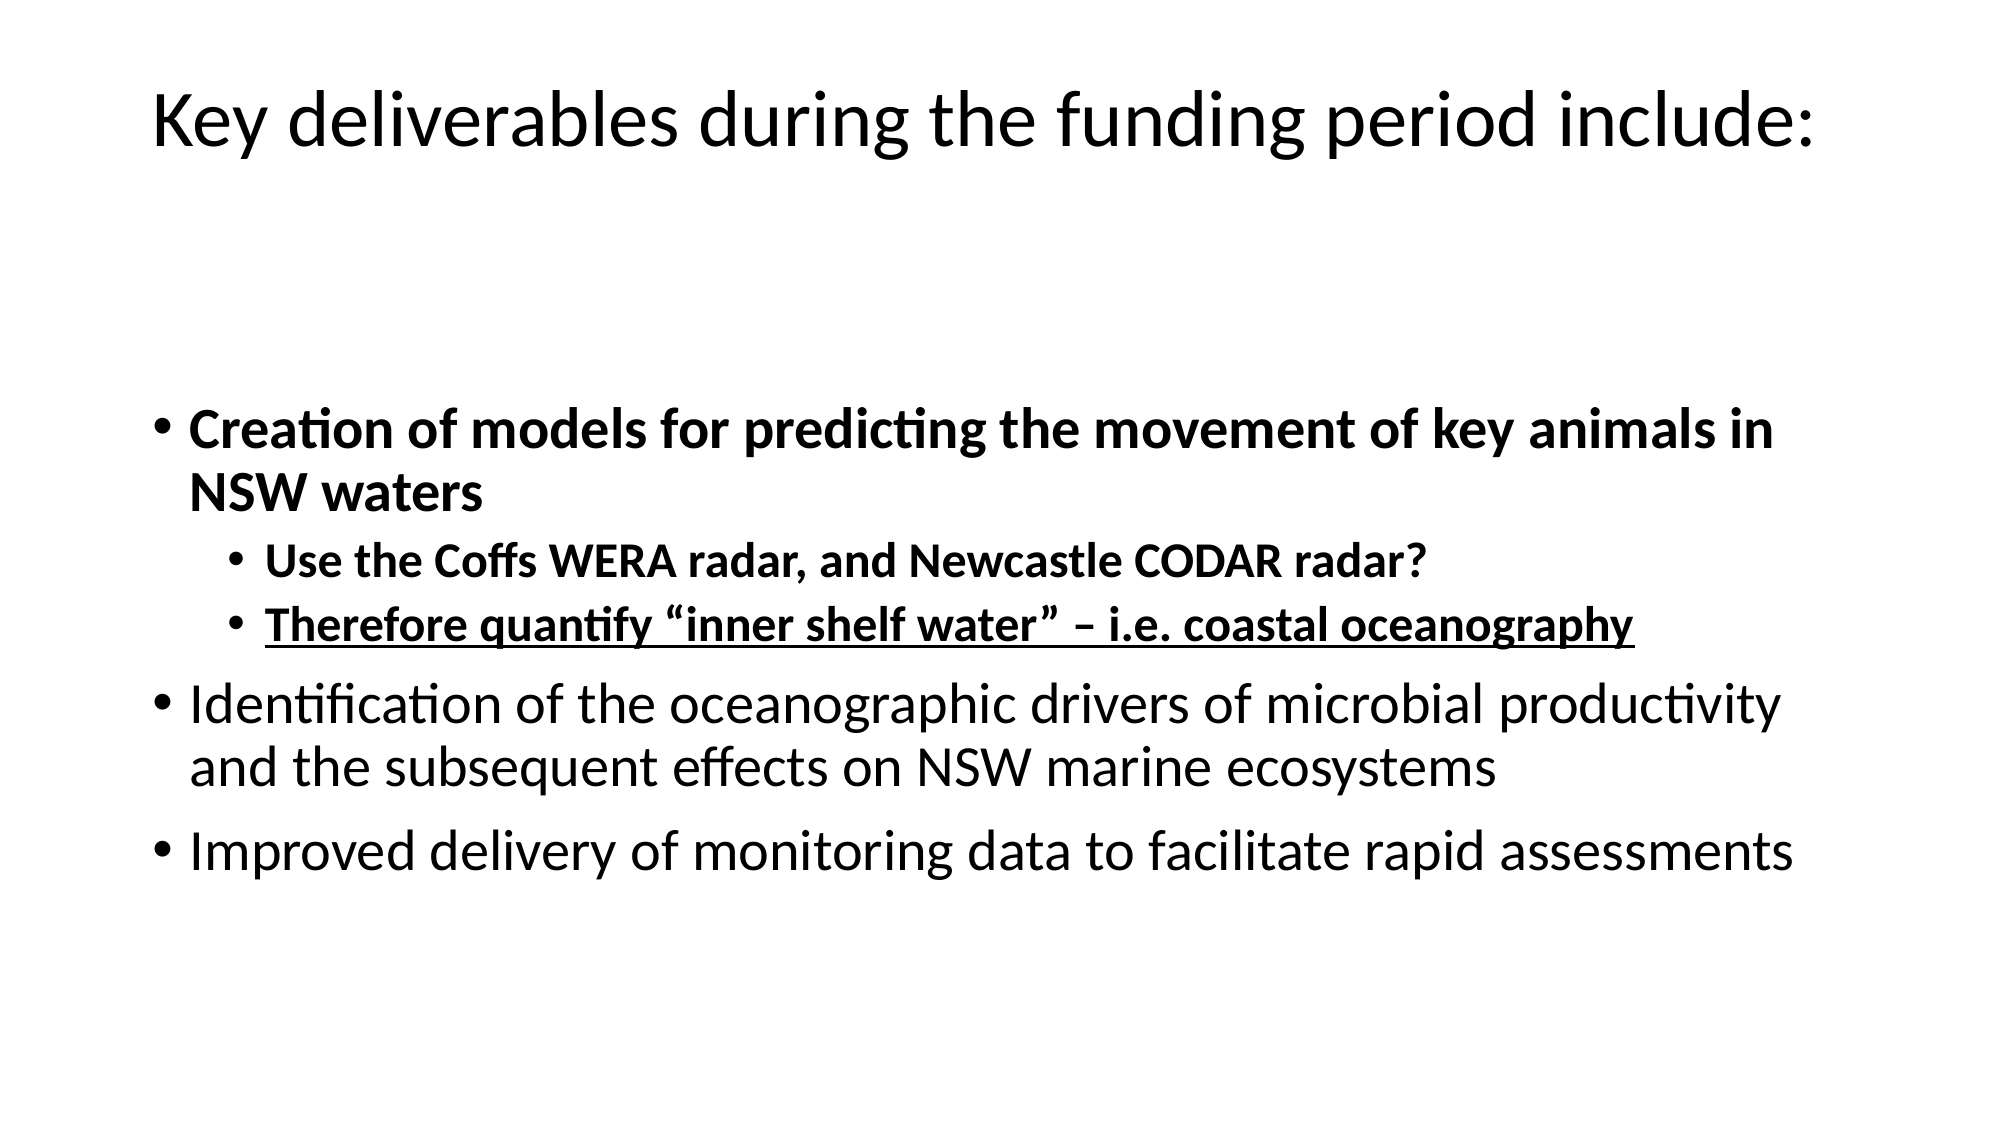

# Key deliverables during the funding period include:

Creation of models for predicting the movement of key animals in NSW waters
Use the Coffs WERA radar, and Newcastle CODAR radar?
Therefore quantify “inner shelf water” – i.e. coastal oceanography
Identification of the oceanographic drivers of microbial productivity and the subsequent effects on NSW marine ecosystems
Improved delivery of monitoring data to facilitate rapid assessments